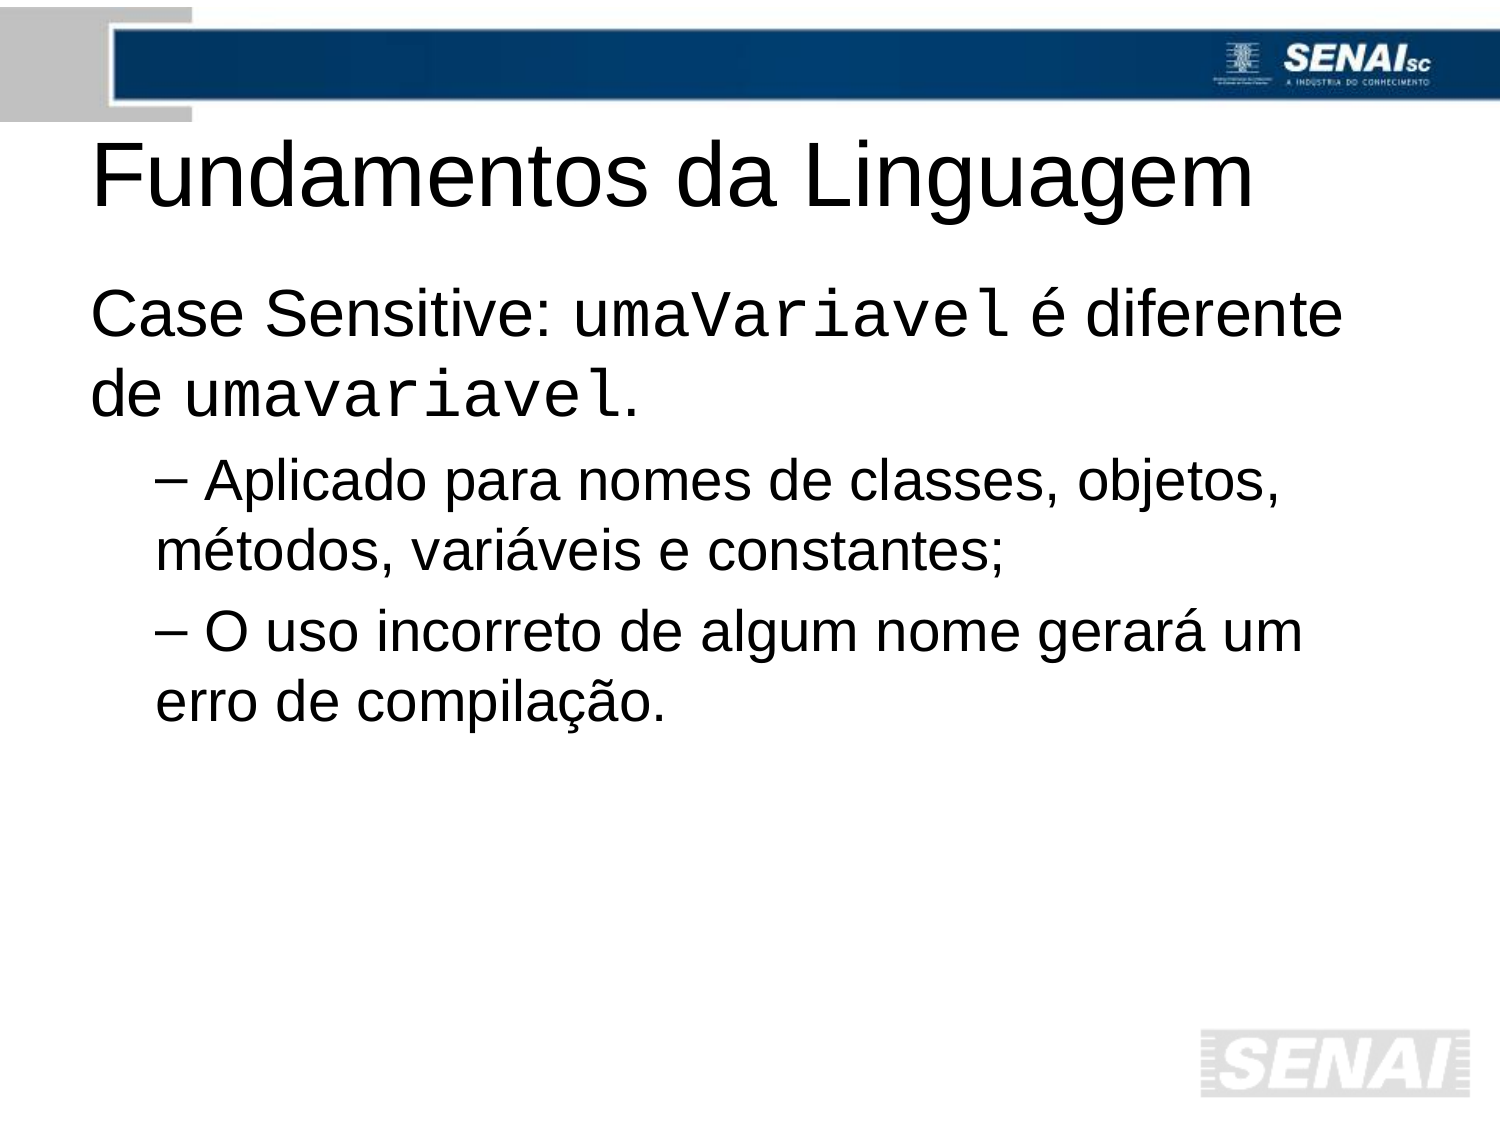

# Fundamentos da Linguagem
Case Sensitive: umaVariavel é diferente de umavariavel.
 Aplicado para nomes de classes, objetos, métodos, variáveis e constantes;
 O uso incorreto de algum nome gerará um erro de compilação.